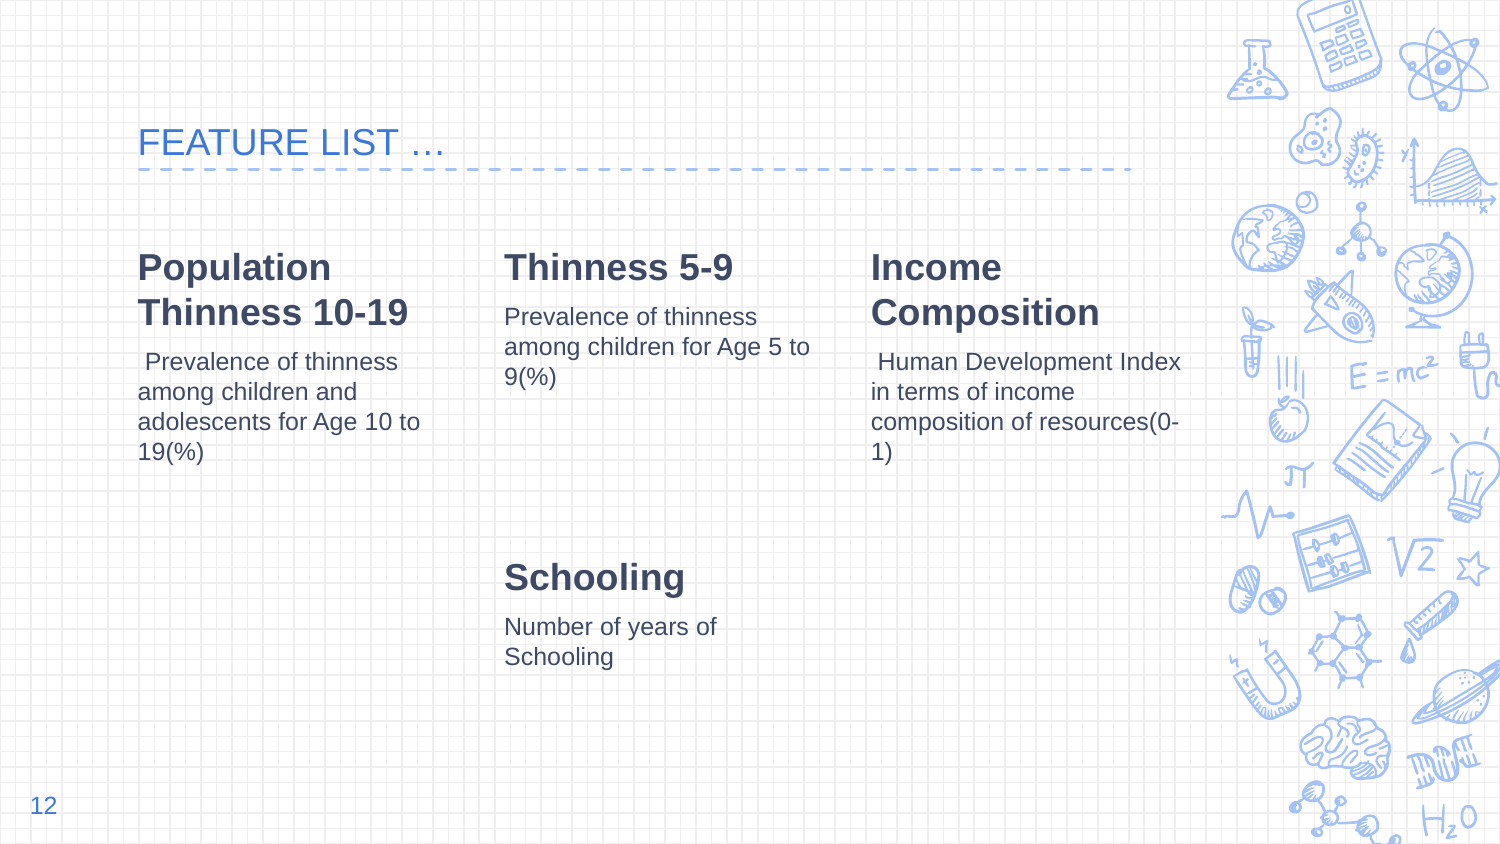

# FEATURE LIST …
Population Thinness 10-19
 Prevalence of thinness among children and adolescents for Age 10 to 19(%)
Thinness 5-9
Prevalence of thinness among children for Age 5 to 9(%)
Income Composition
 Human Development Index in terms of income composition of resources(0-1)
Schooling
Number of years of Schooling
12